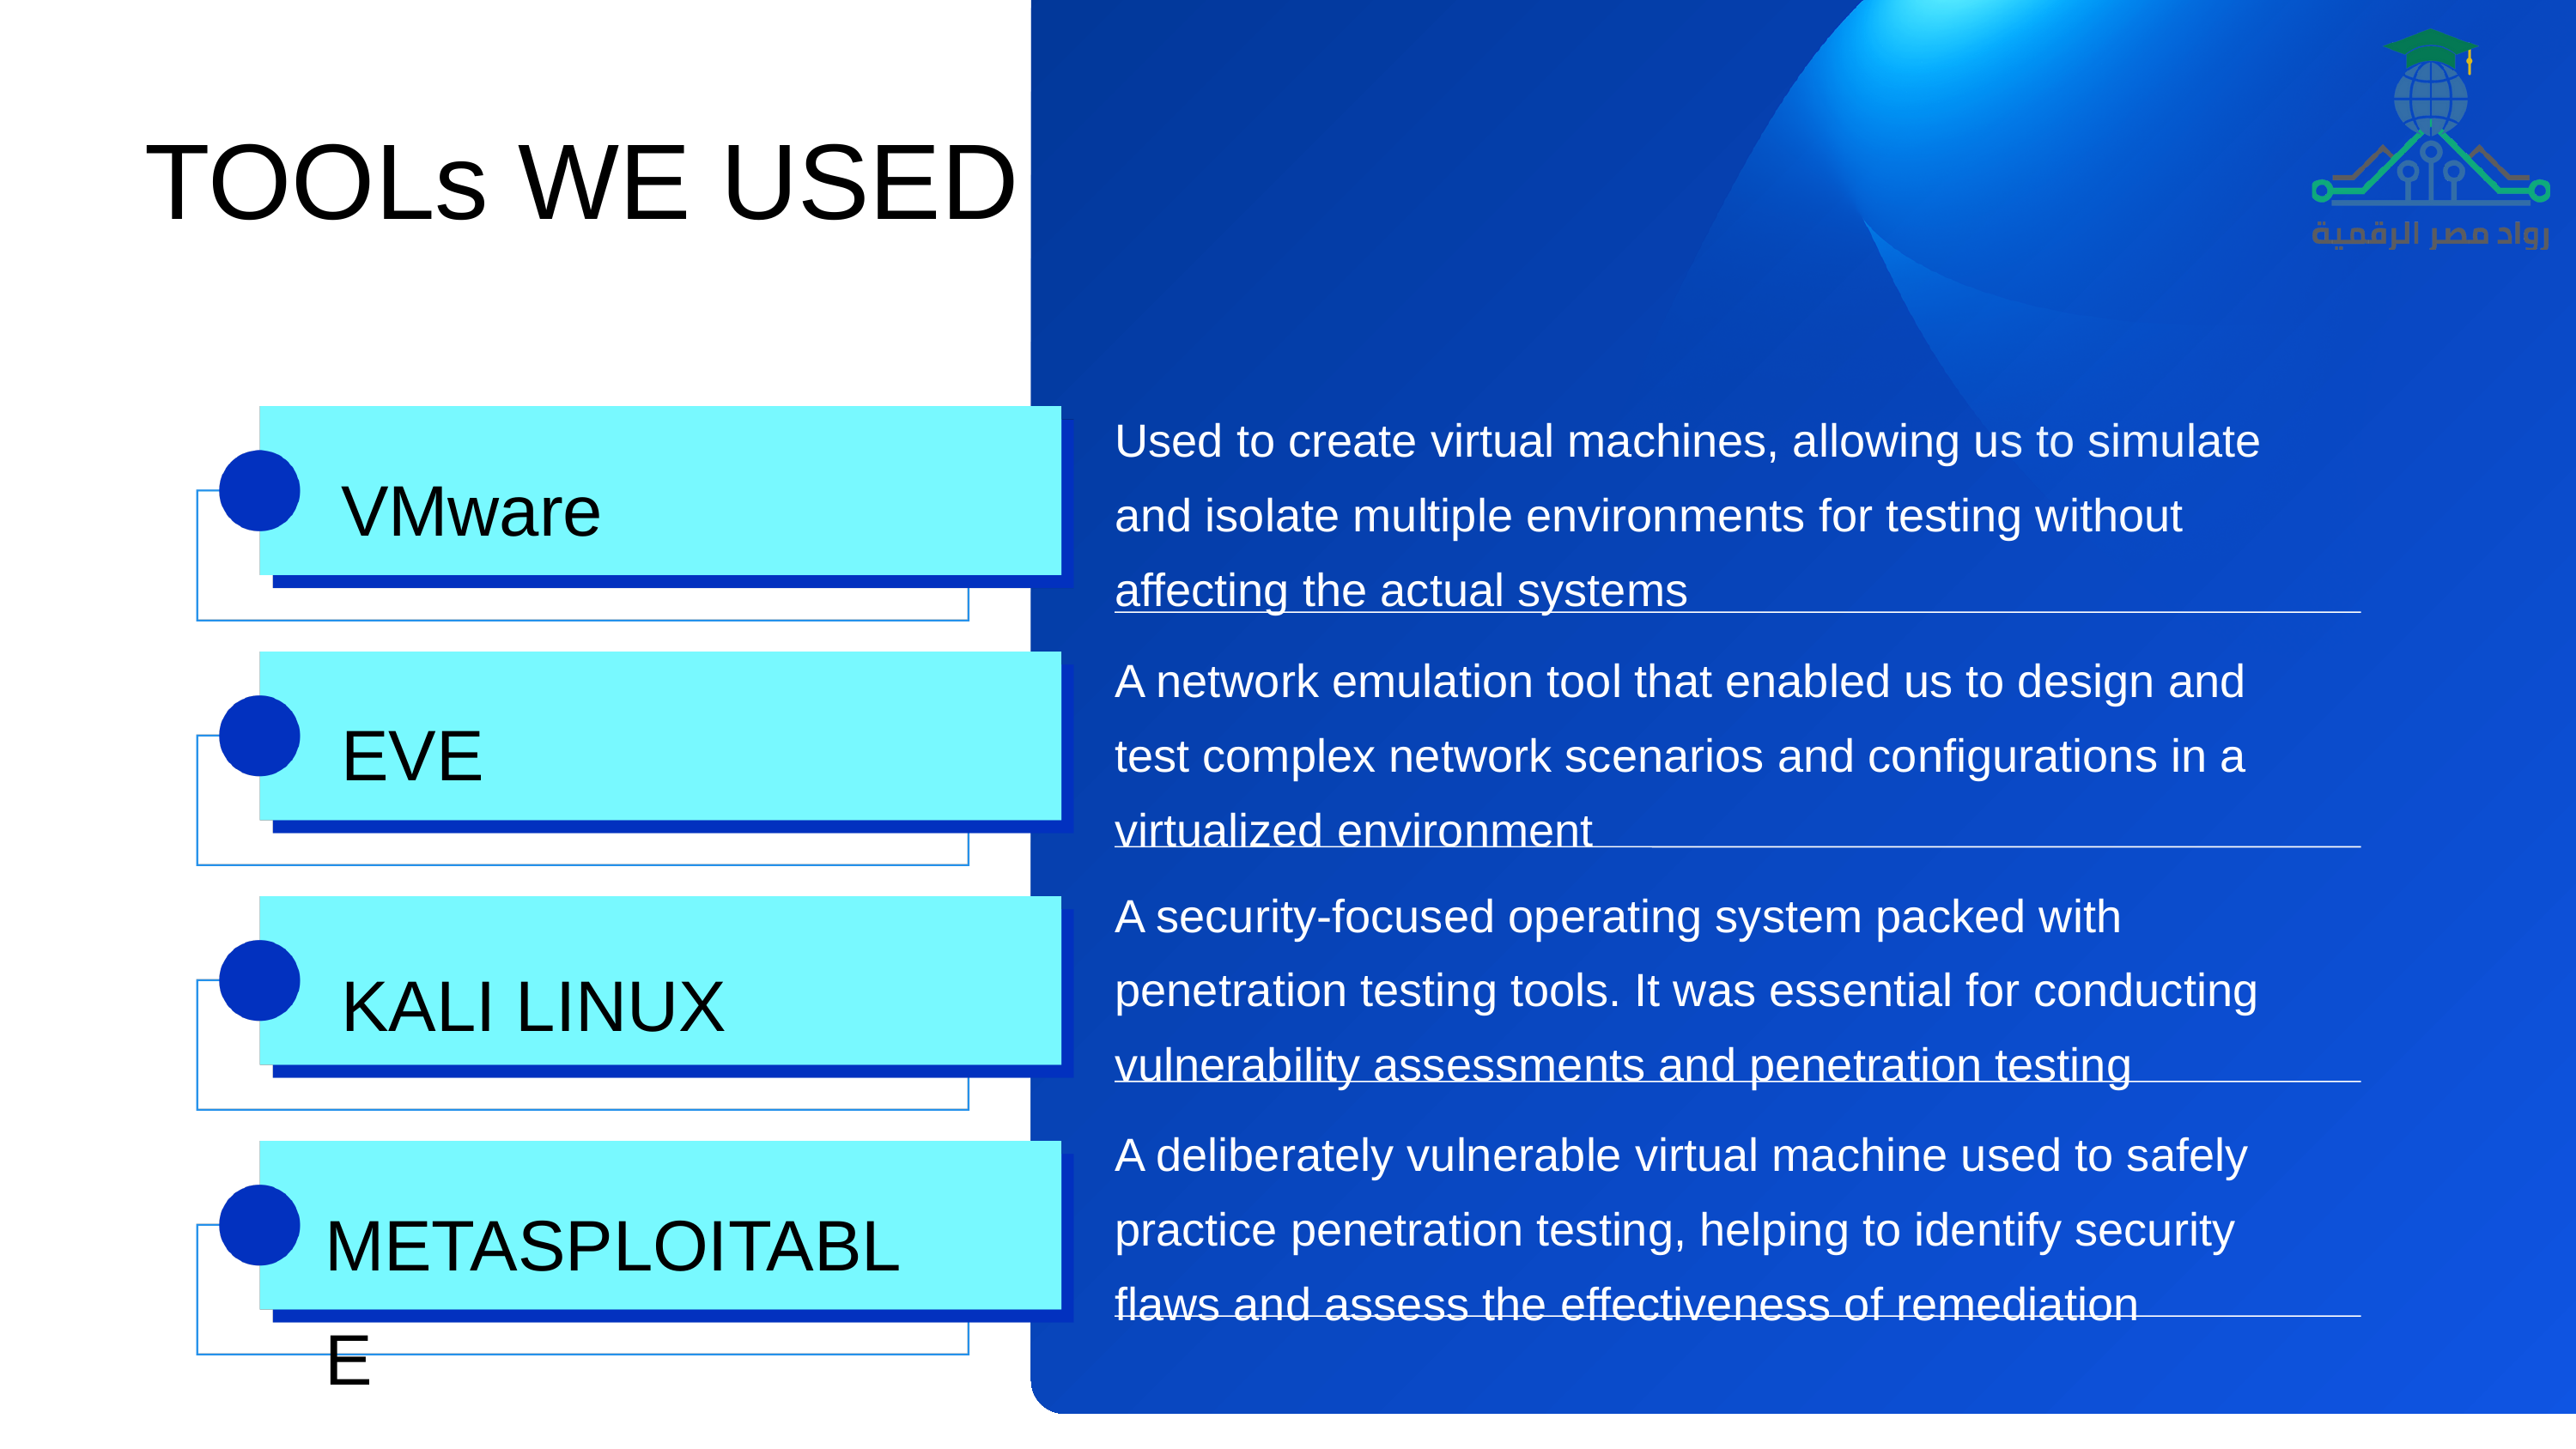

TOOLs WE USED
Used to create virtual machines, allowing us to simulate and isolate multiple environments for testing without affecting the actual systems

VMware

A network emulation tool that enabled us to design and test complex network scenarios and configurations in a virtualized environment

EVE

A security-focused operating system packed with penetration testing tools. It was essential for conducting vulnerability assessments and penetration testing

KALI LINUX

A deliberately vulnerable virtual machine used to safely practice penetration testing, helping to identify security flaws and assess the effectiveness of remediation

METASPLOITABLE